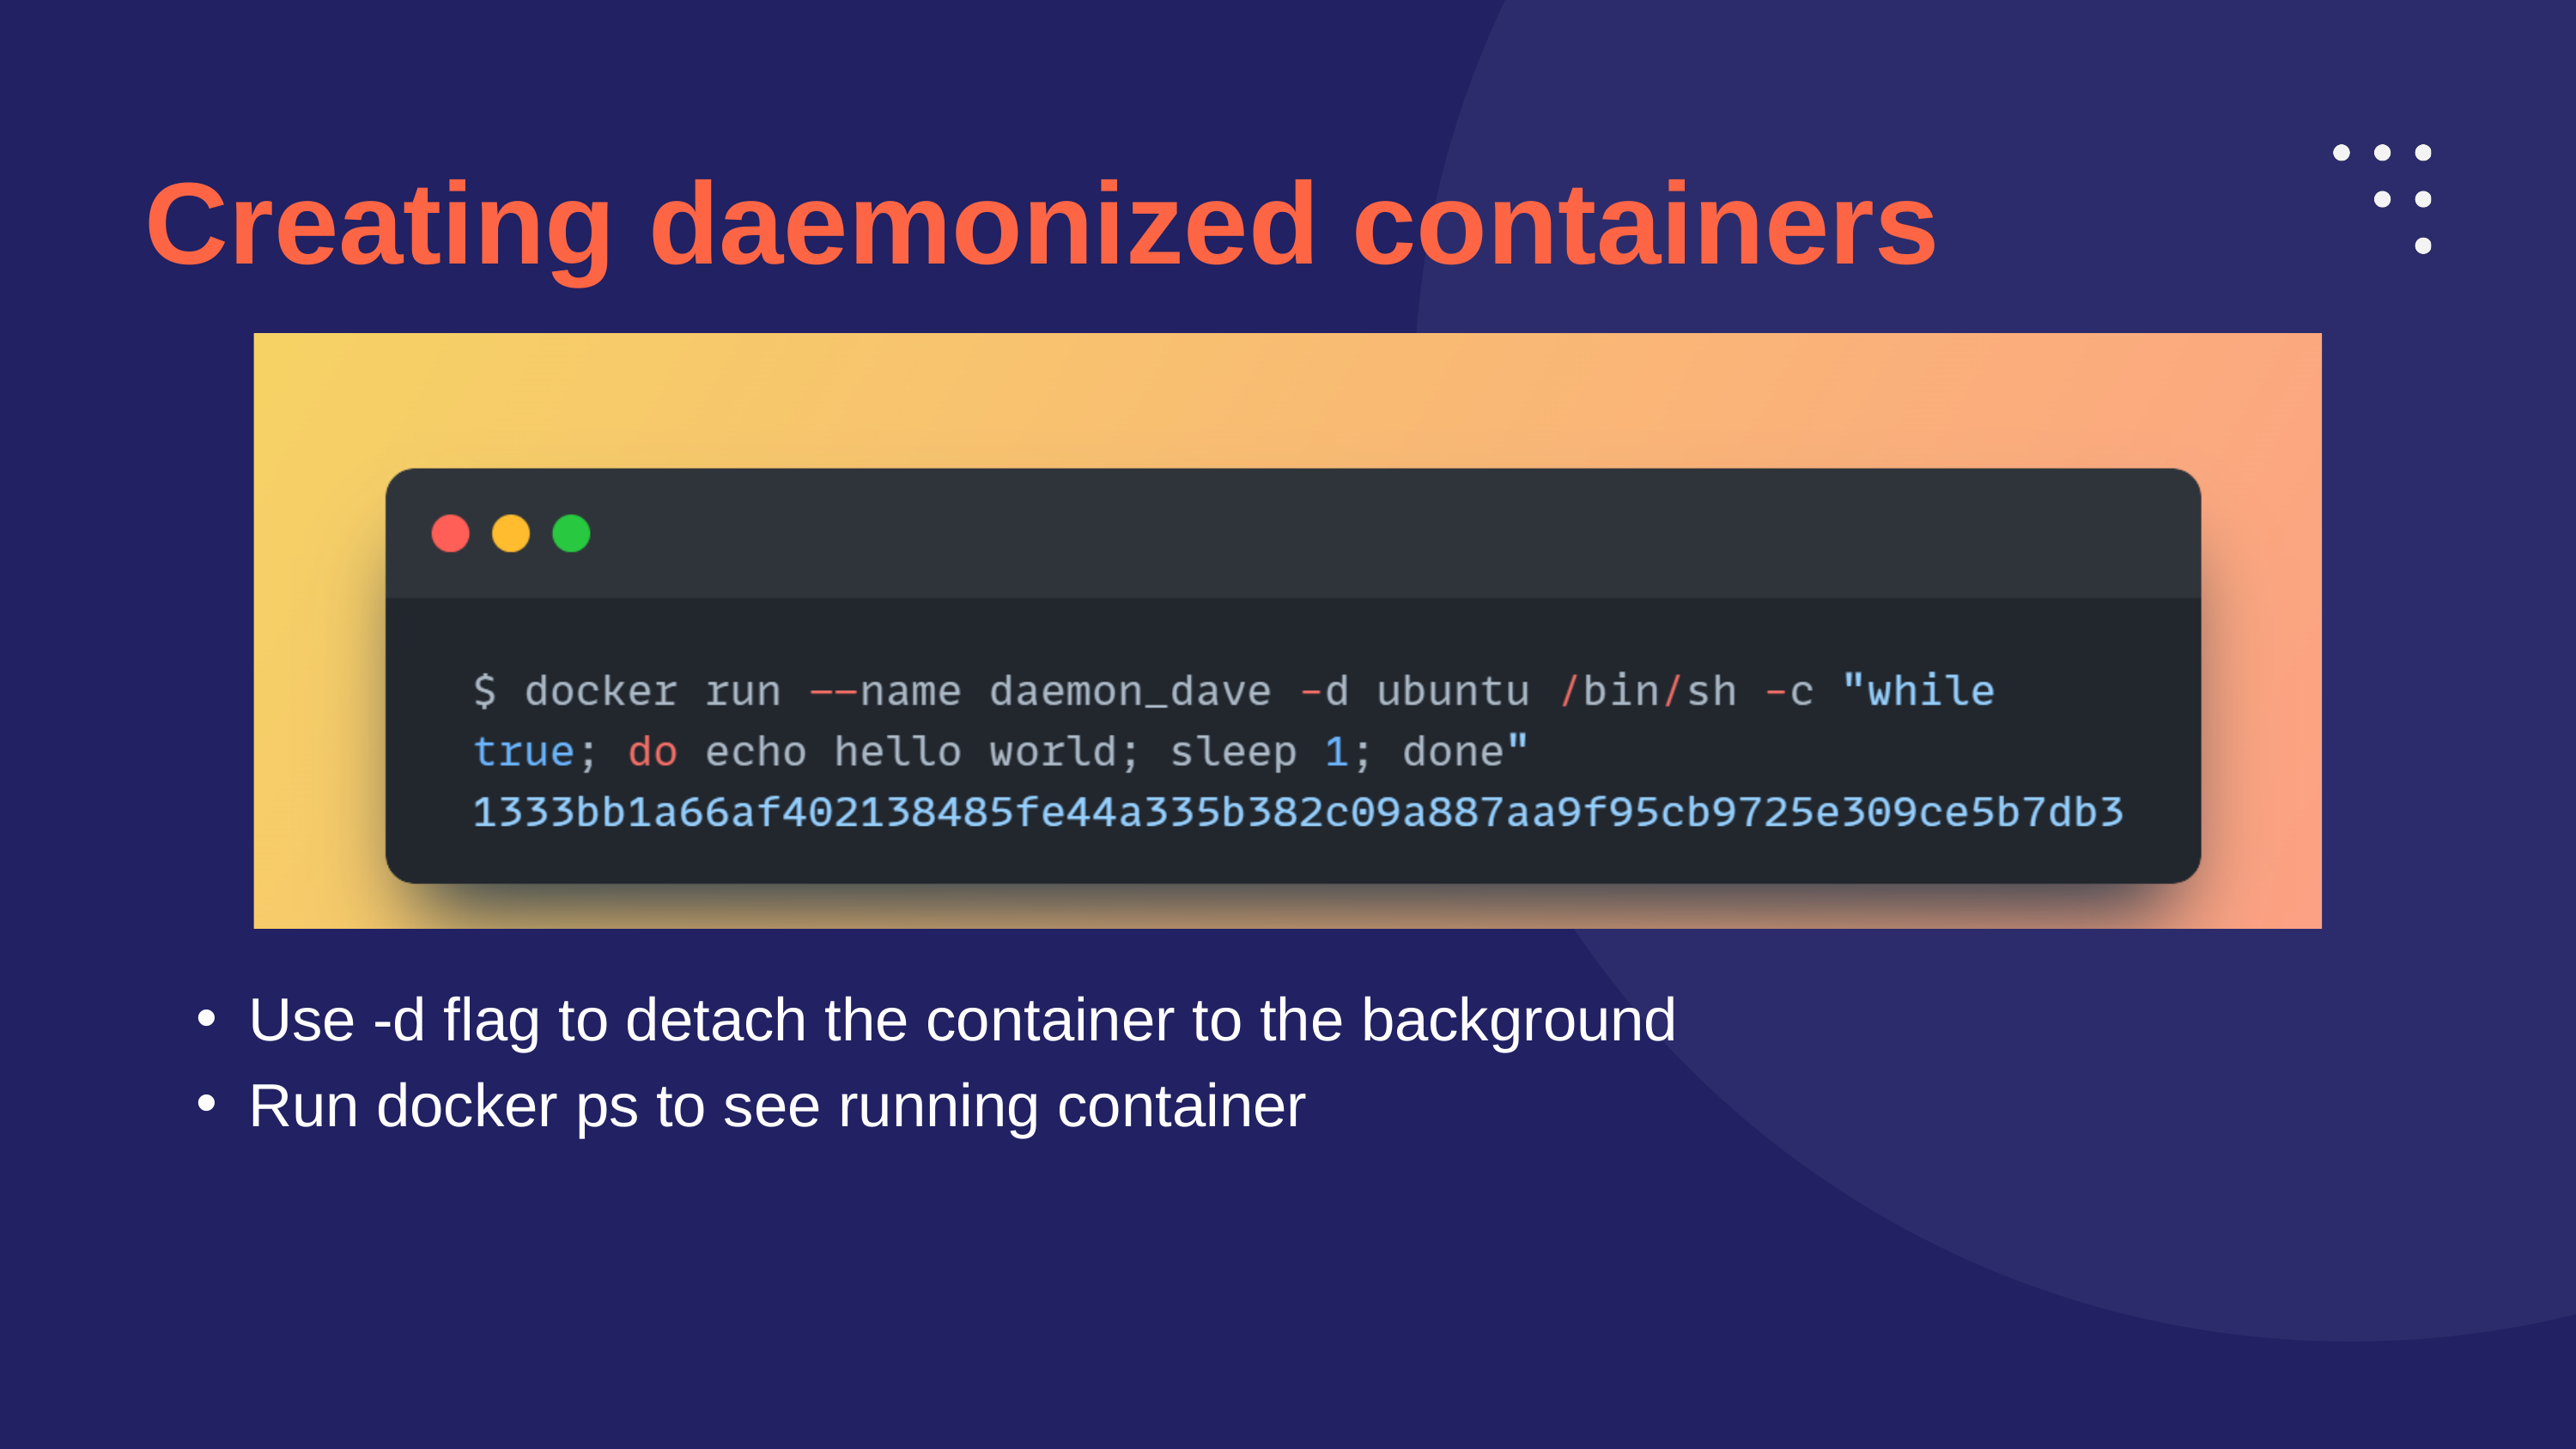

Creating daemonized containers

Use -d flag to detach the container to the background
Run docker ps to see running container